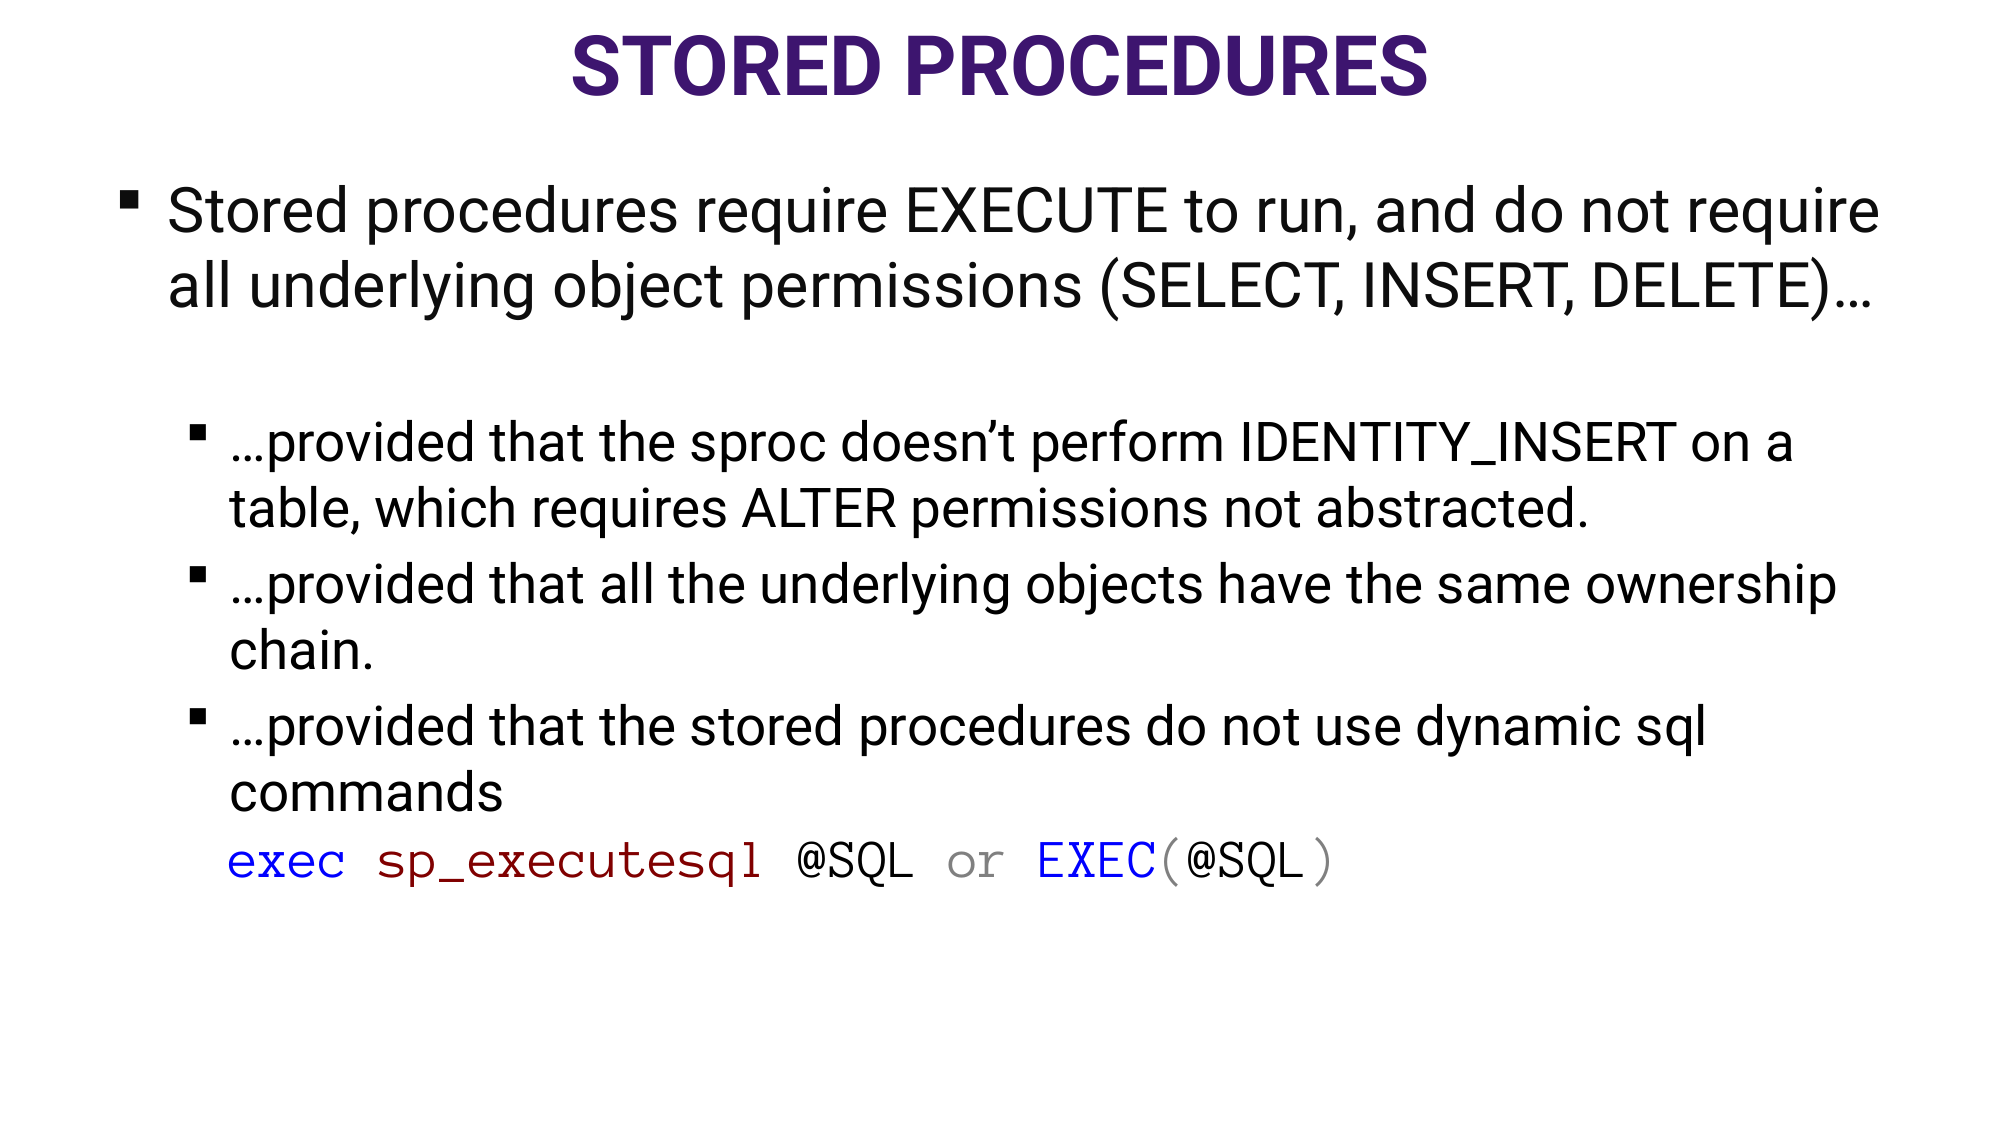

# Stored procedures
Stored procedures require EXECUTE to run, and do not require all underlying object permissions (SELECT, INSERT, DELETE)…
…provided that the sproc doesn’t perform IDENTITY_INSERT on a table, which requires ALTER permissions not abstracted.
…provided that all the underlying objects have the same ownership chain.
…provided that the stored procedures do not use dynamic sql commands
exec sp_executesql @SQL or EXEC(@SQL)